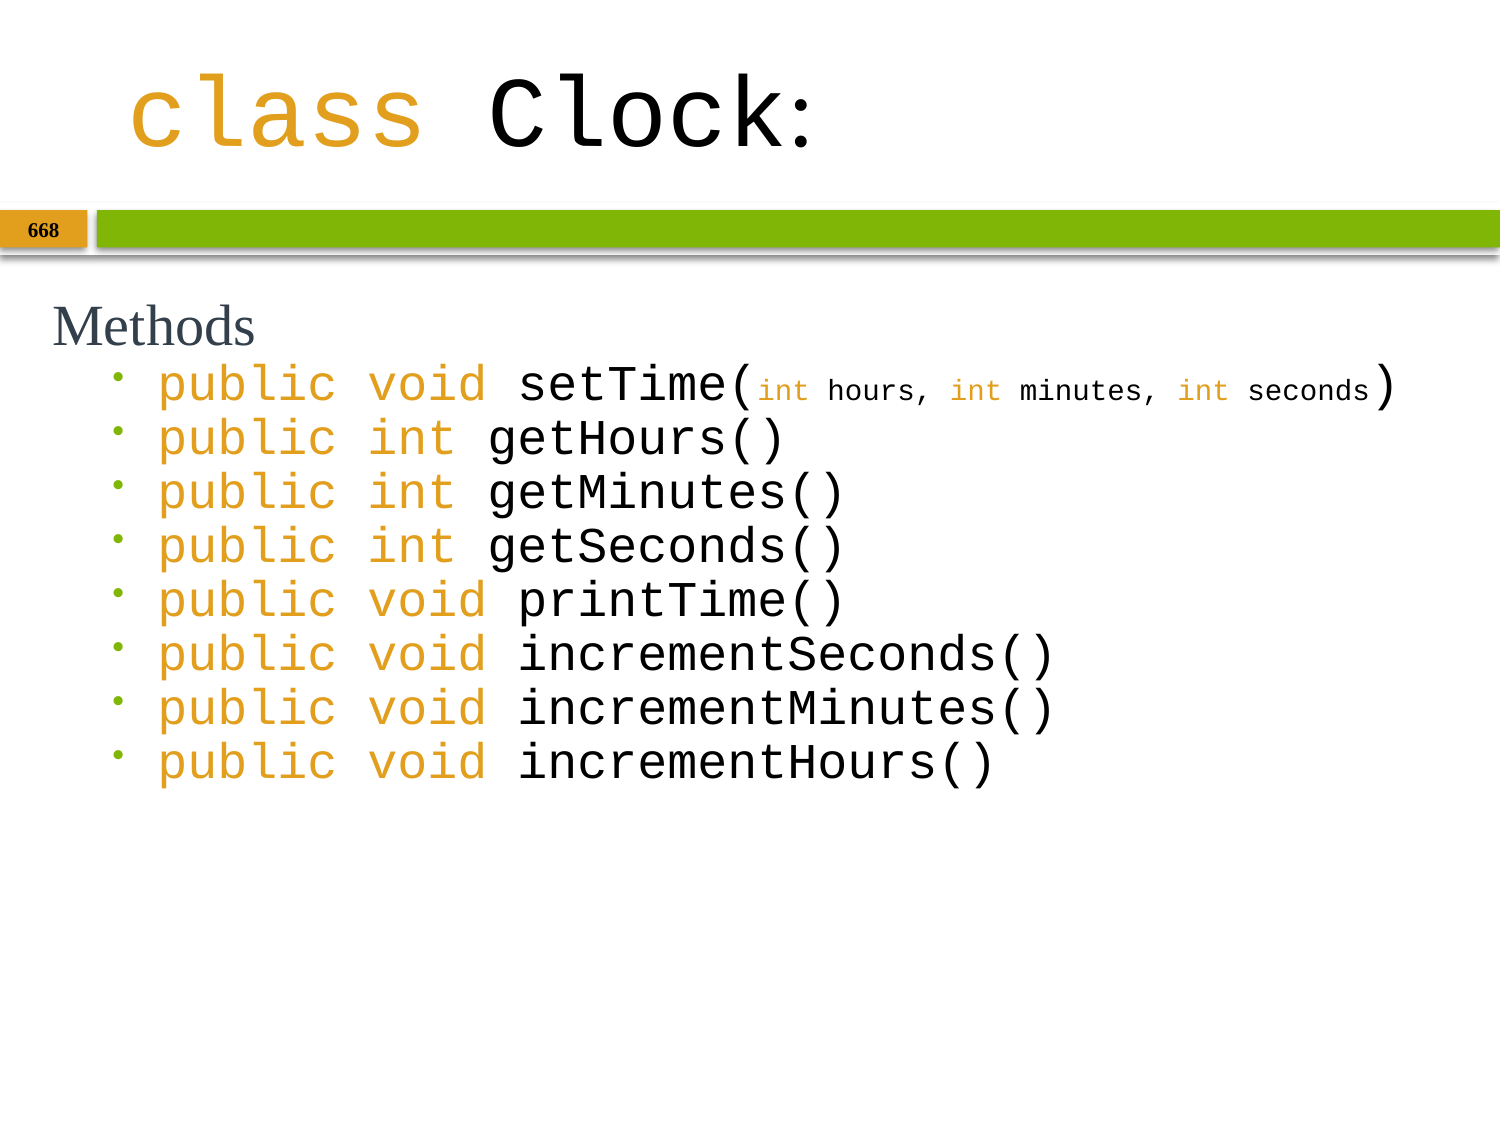

# class Clock:
668
Methods
public void setTime(int hours, int minutes, int seconds)
public int getHours()
public int getMinutes()
public int getSeconds()
public void printTime()
public void incrementSeconds()
public void incrementMinutes()
public void incrementHours()